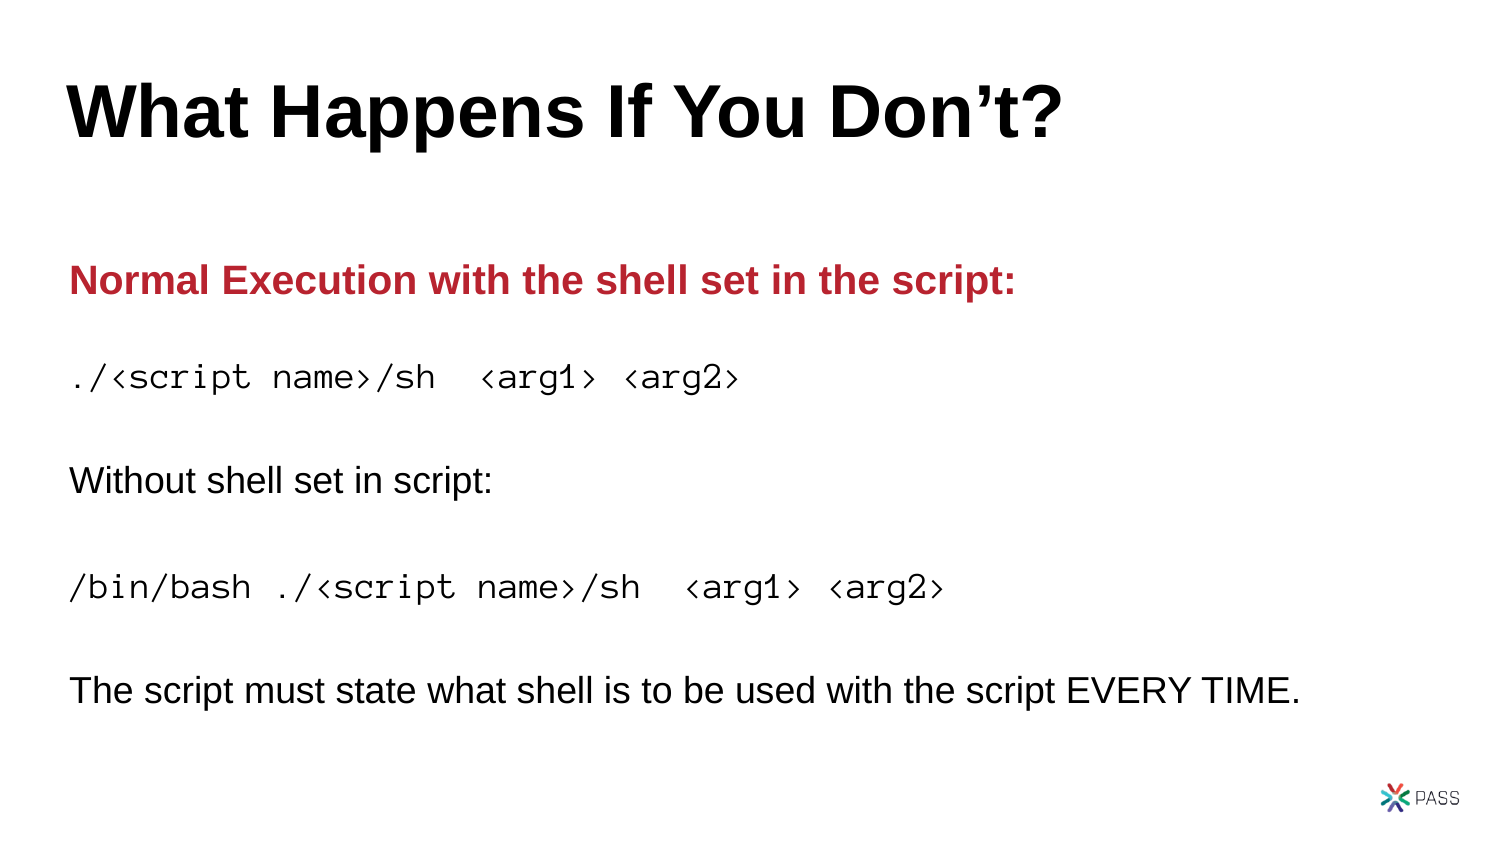

# What Happens If You Don’t?
Normal Execution with the shell set in the script:
./<script name>/sh  <arg1> <arg2>

Without shell set in script:

/bin/bash ./<script name>/sh  <arg1> <arg2>

The script must state what shell is to be used with the script EVERY TIME.